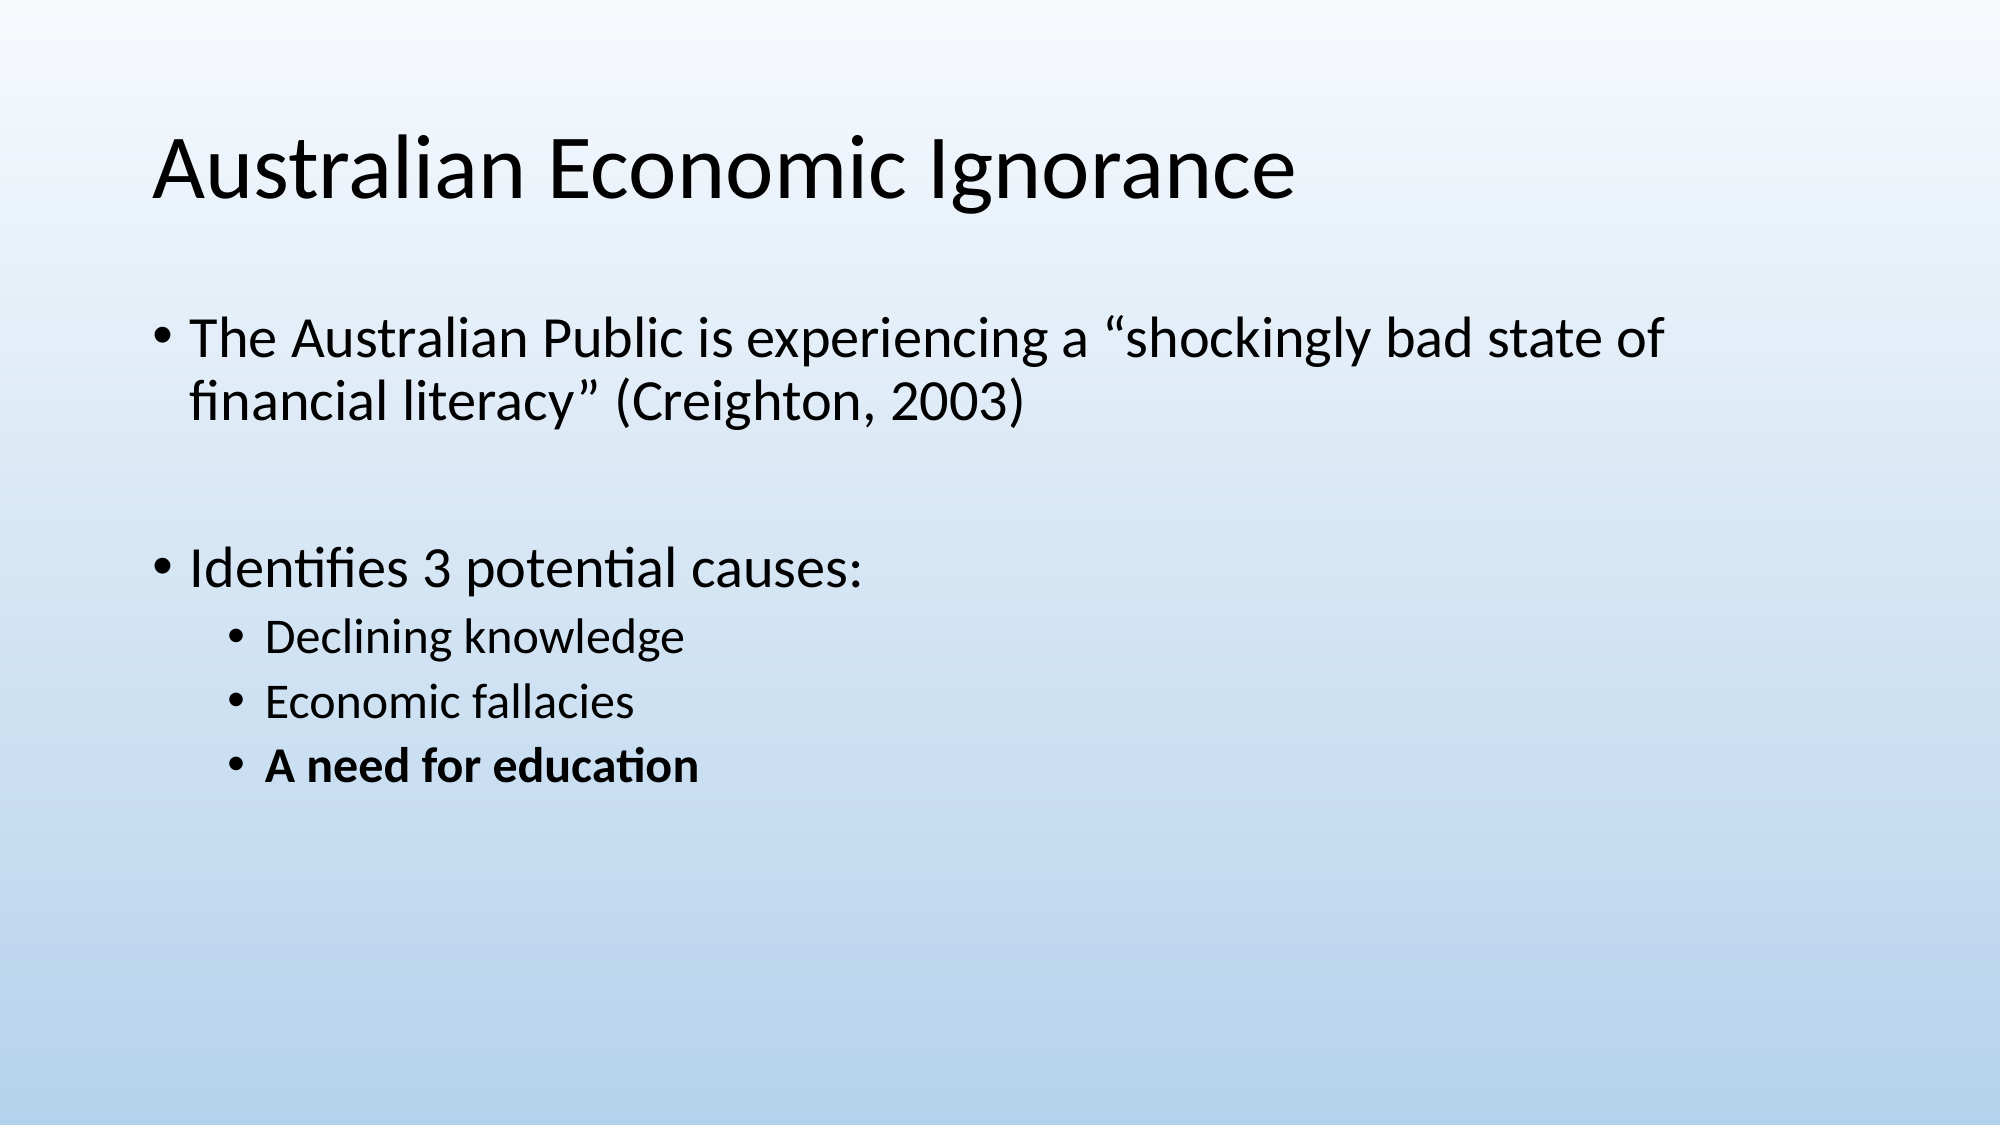

# Australian Economic Ignorance
The Australian Public is experiencing a “shockingly bad state of financial literacy” (Creighton, 2003)

Identifies 3 potential causes:
Declining knowledge
Economic fallacies
A need for education